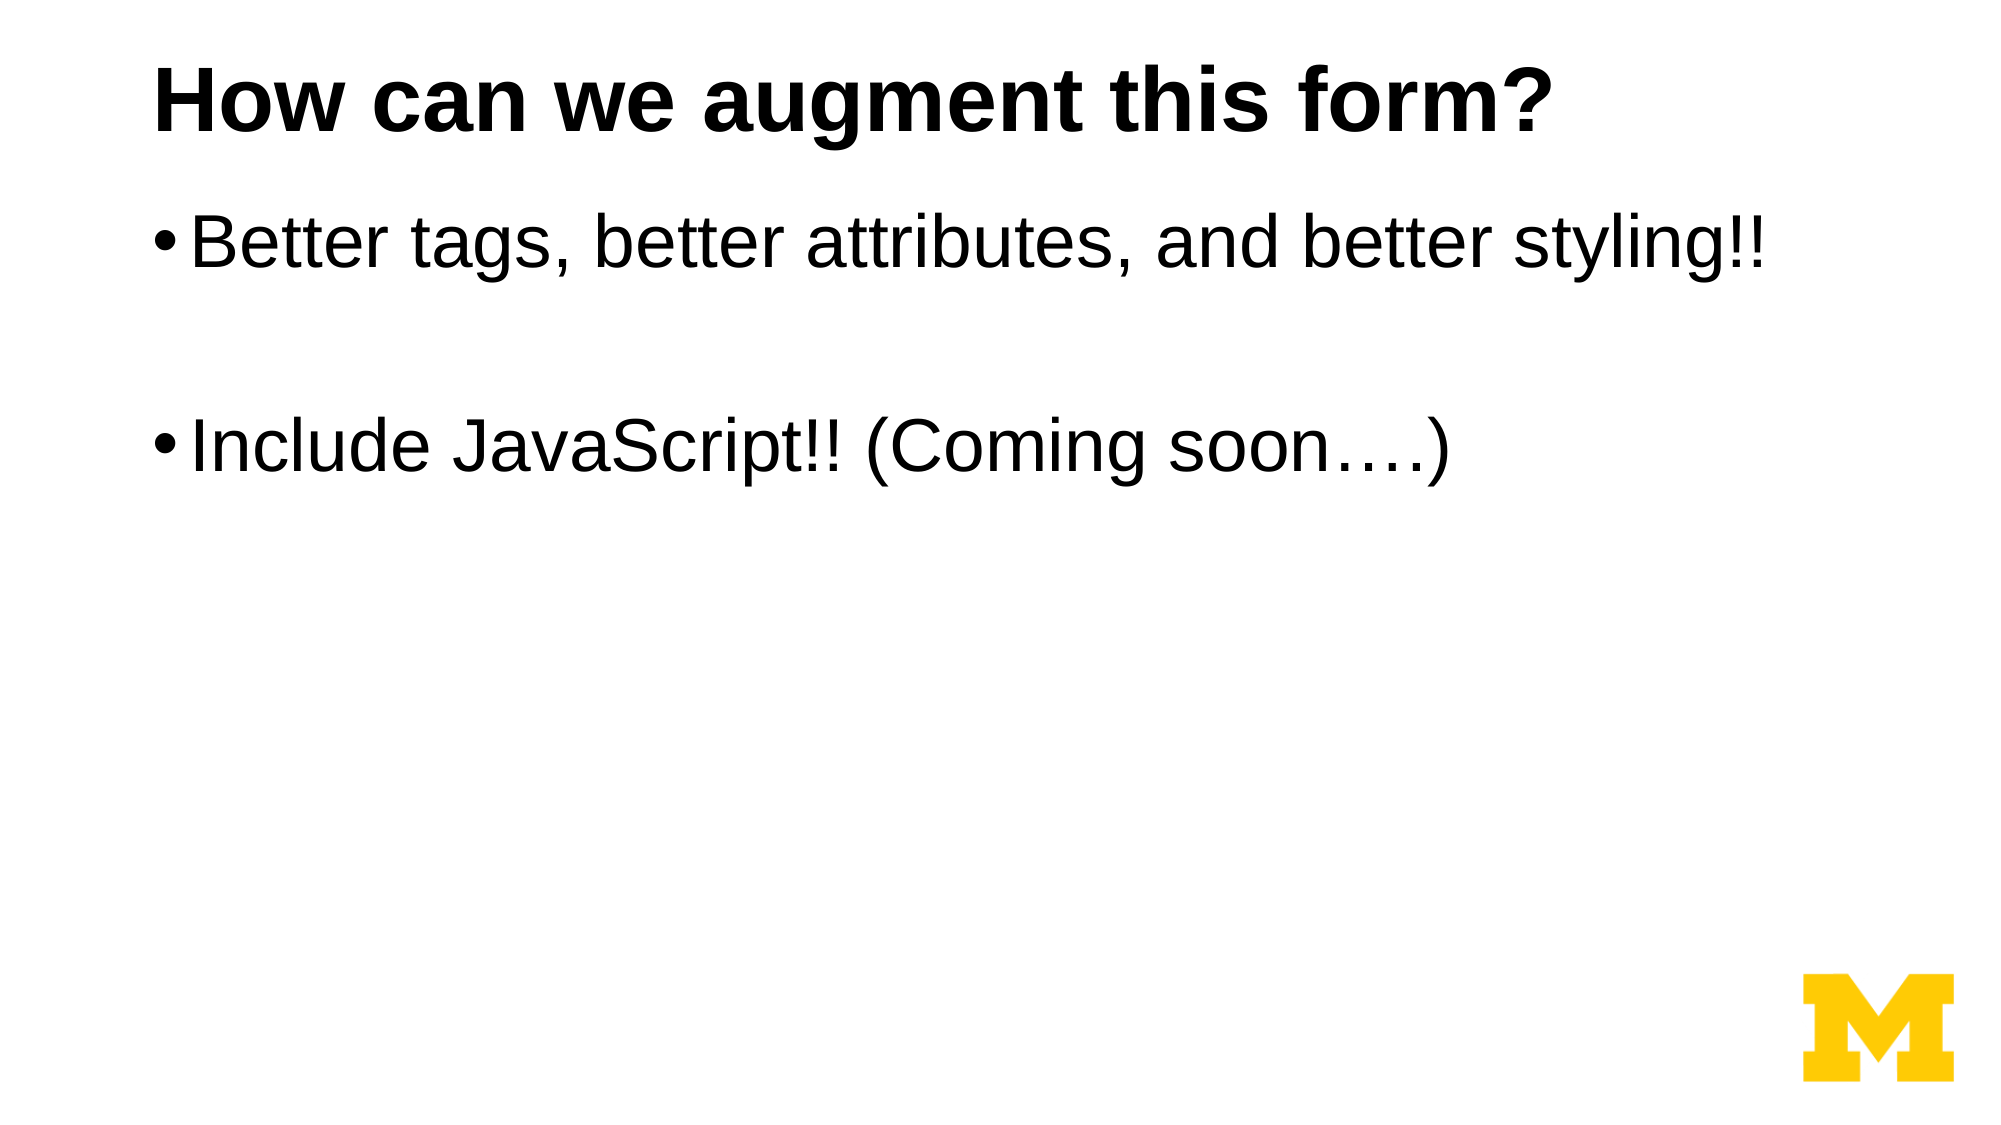

# How can we augment this form?
Better tags, better attributes, and better styling!!

Include JavaScript!! (Coming soon….)